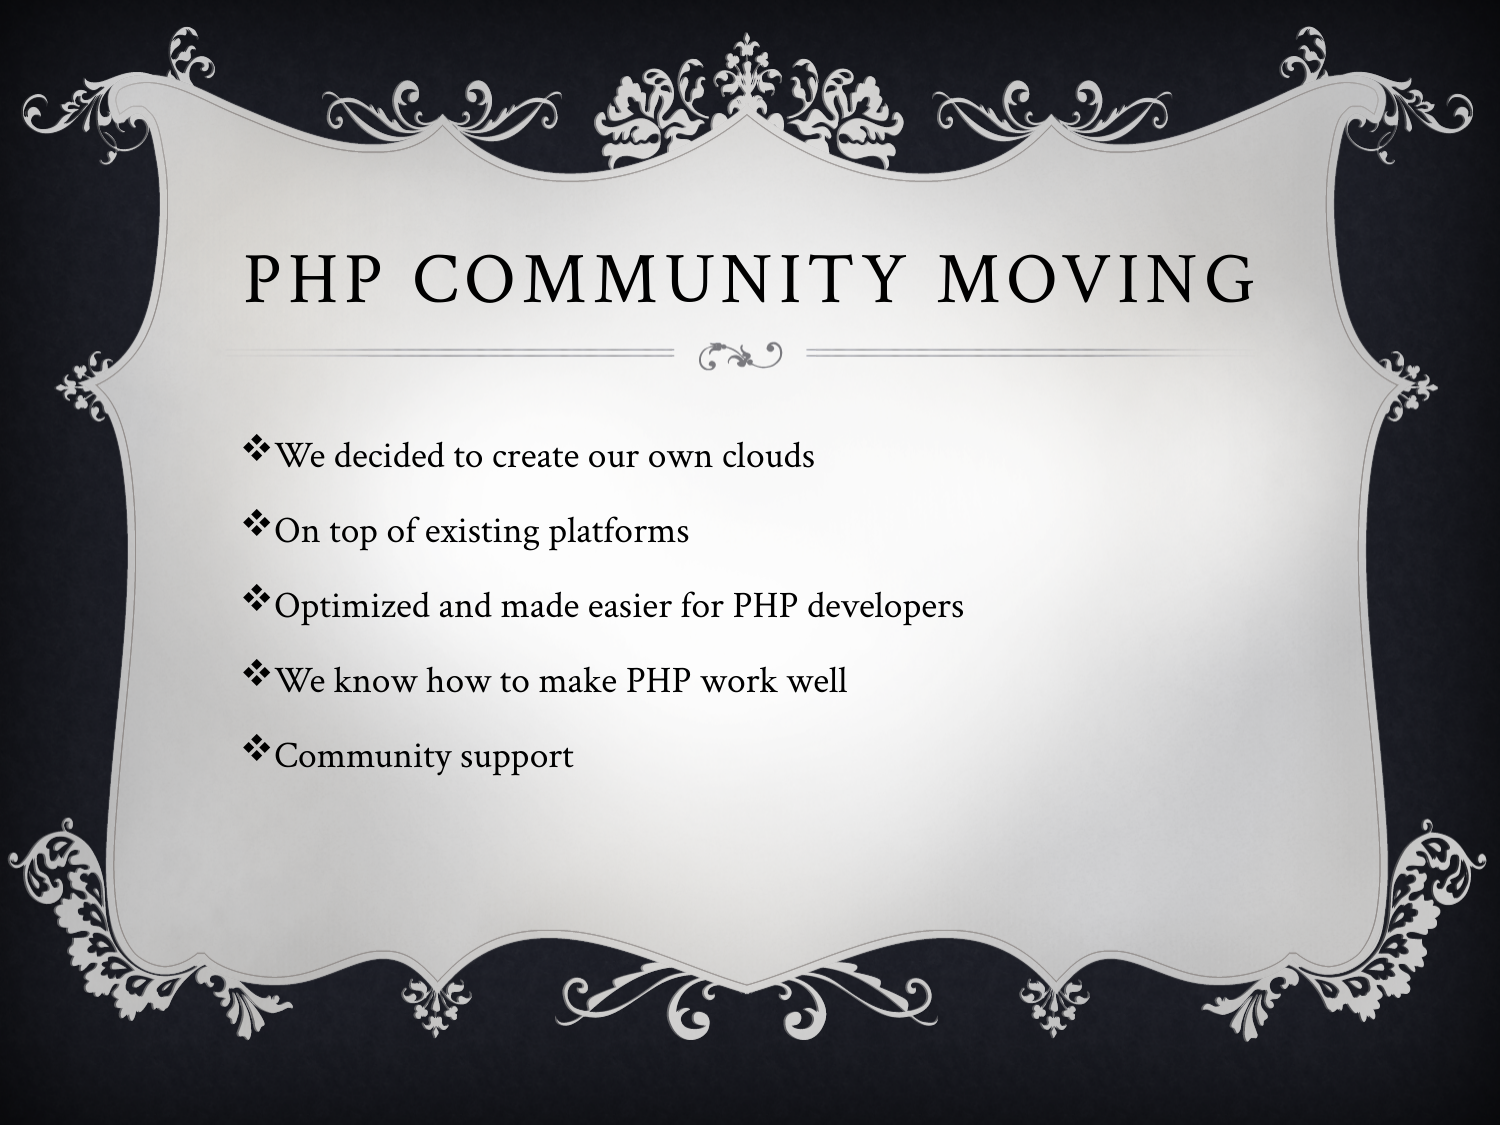

# PHP community moving
We decided to create our own clouds
On top of existing platforms
Optimized and made easier for PHP developers
We know how to make PHP work well
Community support